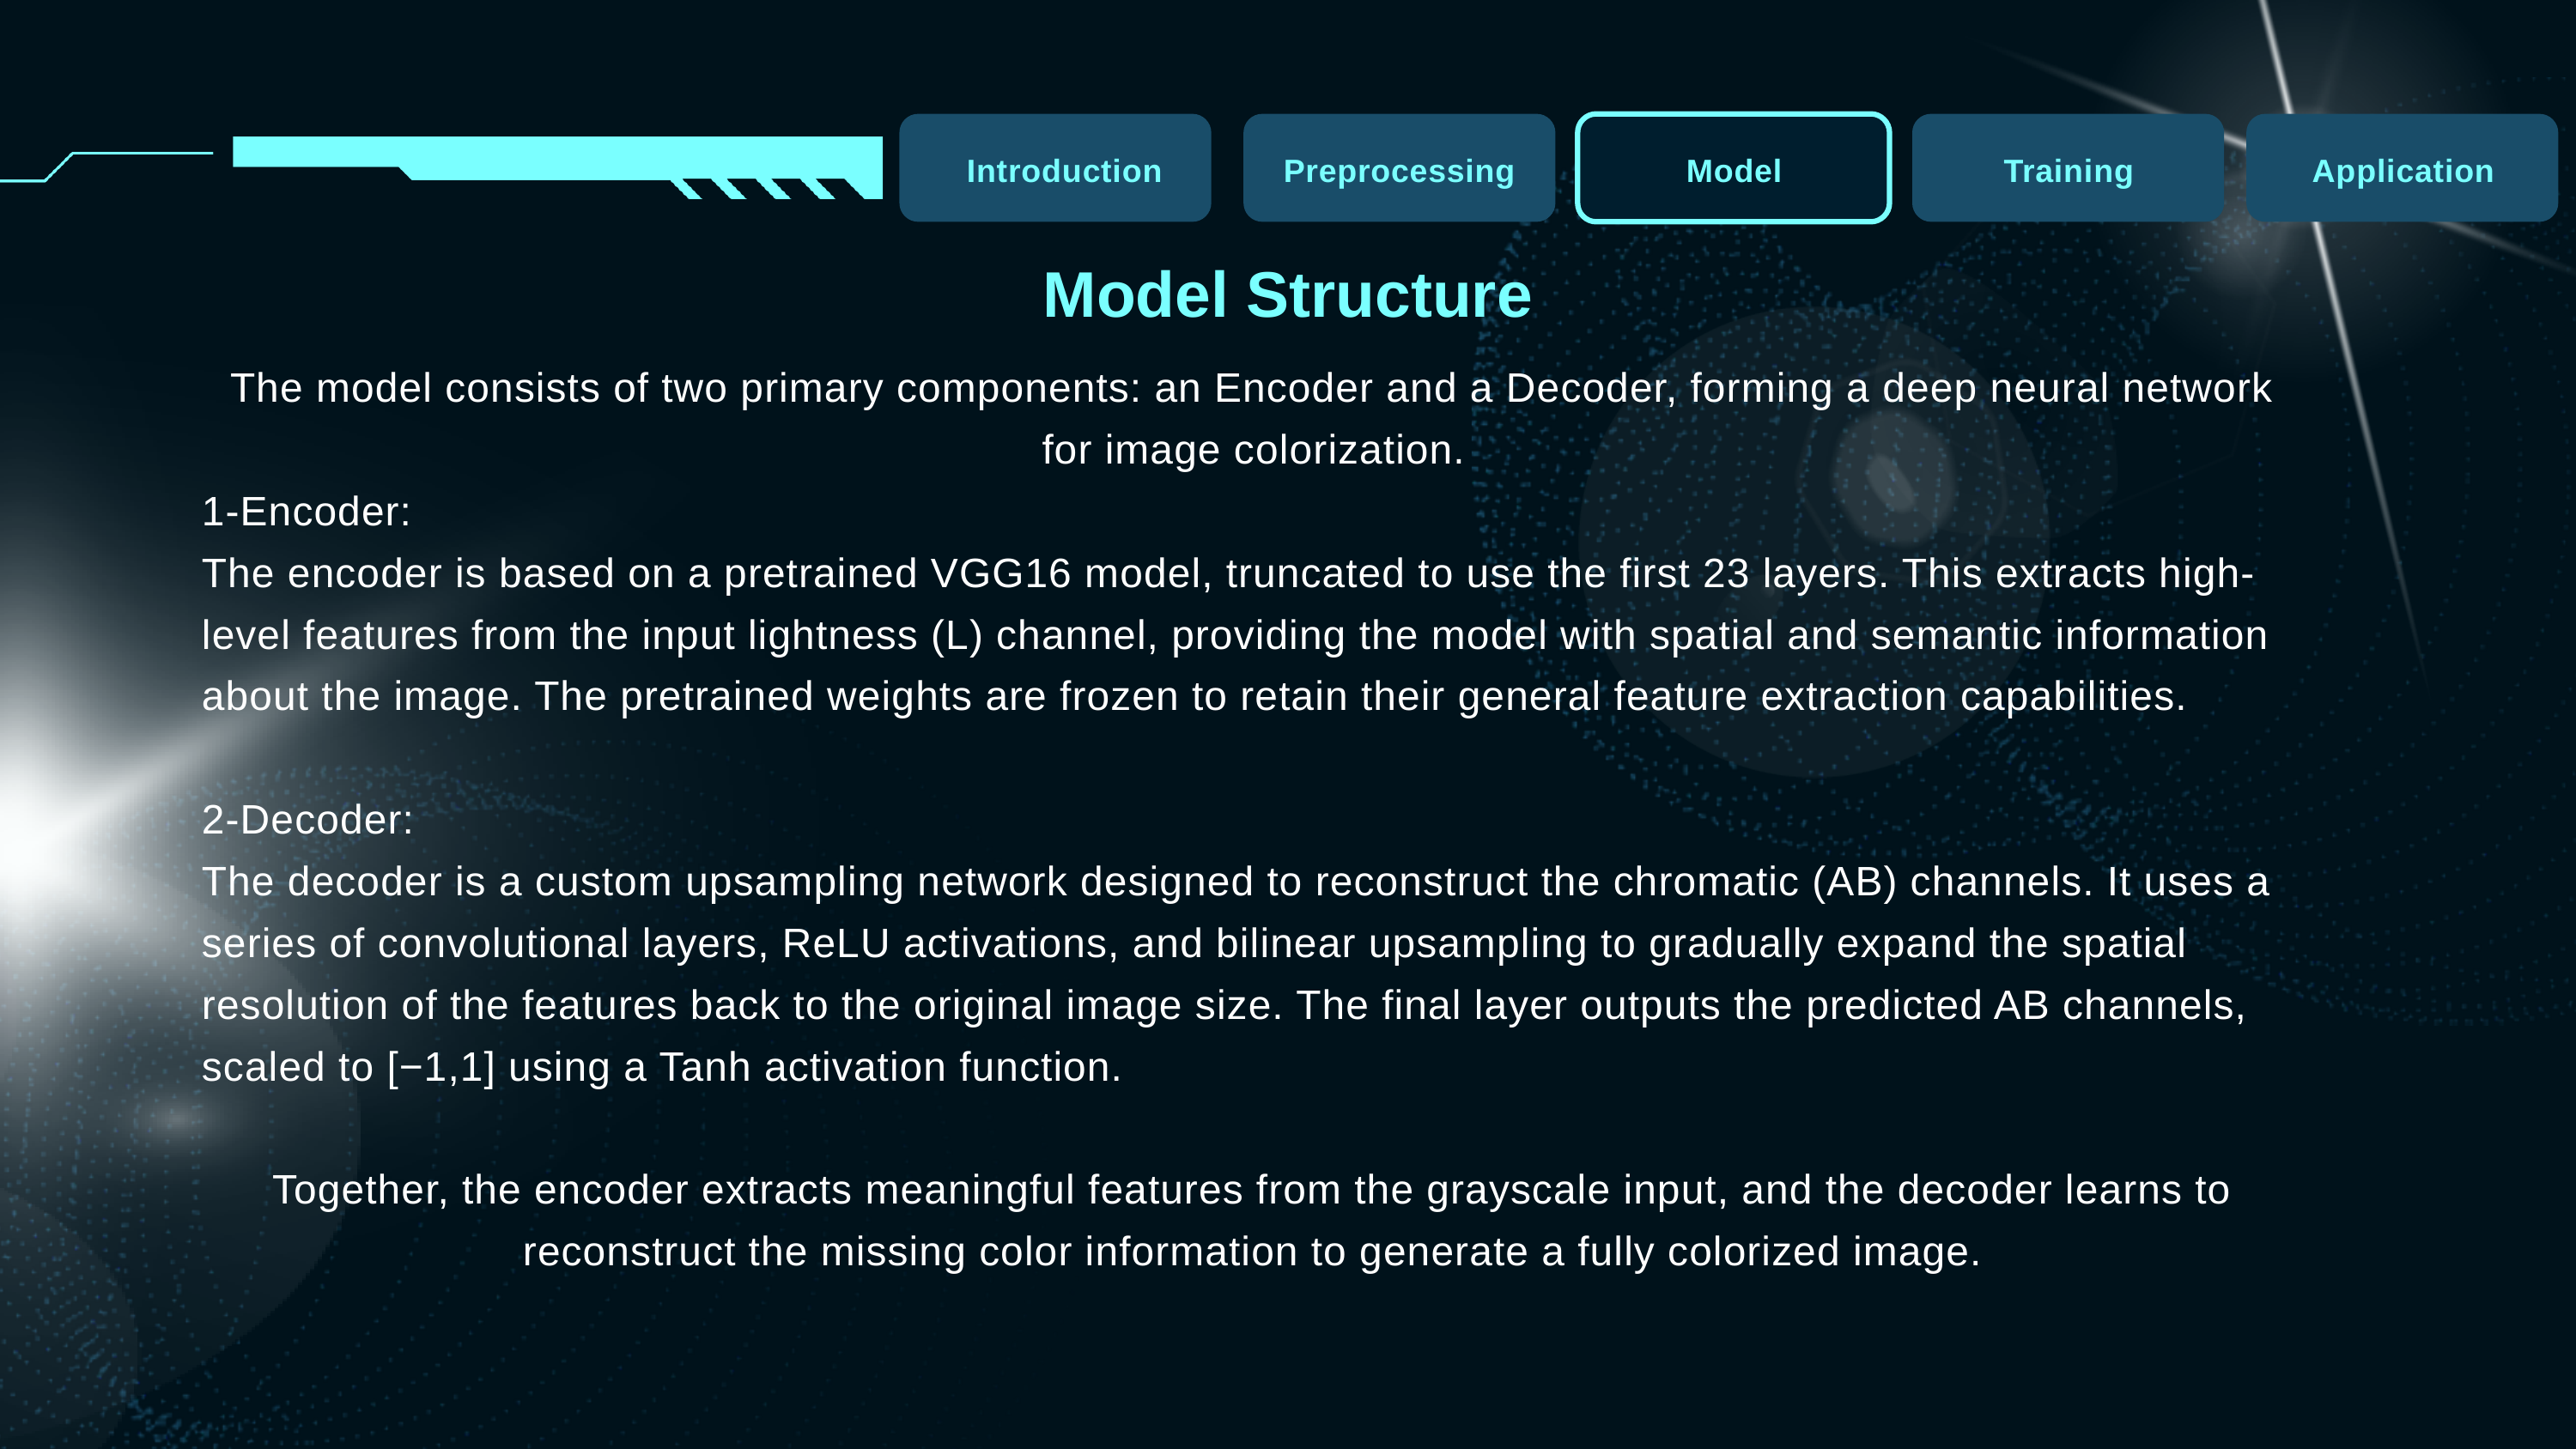

Introduction
Preprocessing
Model
Training
Application
Model Structure

The model consists of two primary components: an Encoder and a Decoder, forming a deep neural network for image colorization.
1-Encoder:
The encoder is based on a pretrained VGG16 model, truncated to use the first 23 layers. This extracts high-level features from the input lightness (L) channel, providing the model with spatial and semantic information about the image. The pretrained weights are frozen to retain their general feature extraction capabilities.

2-Decoder:
The decoder is a custom upsampling network designed to reconstruct the chromatic (AB) channels. It uses a series of convolutional layers, ReLU activations, and bilinear upsampling to gradually expand the spatial resolution of the features back to the original image size. The final layer outputs the predicted AB channels, scaled to [−1,1] using a Tanh activation function.

Together, the encoder extracts meaningful features from the grayscale input, and the decoder learns to reconstruct the missing color information to generate a fully colorized image.